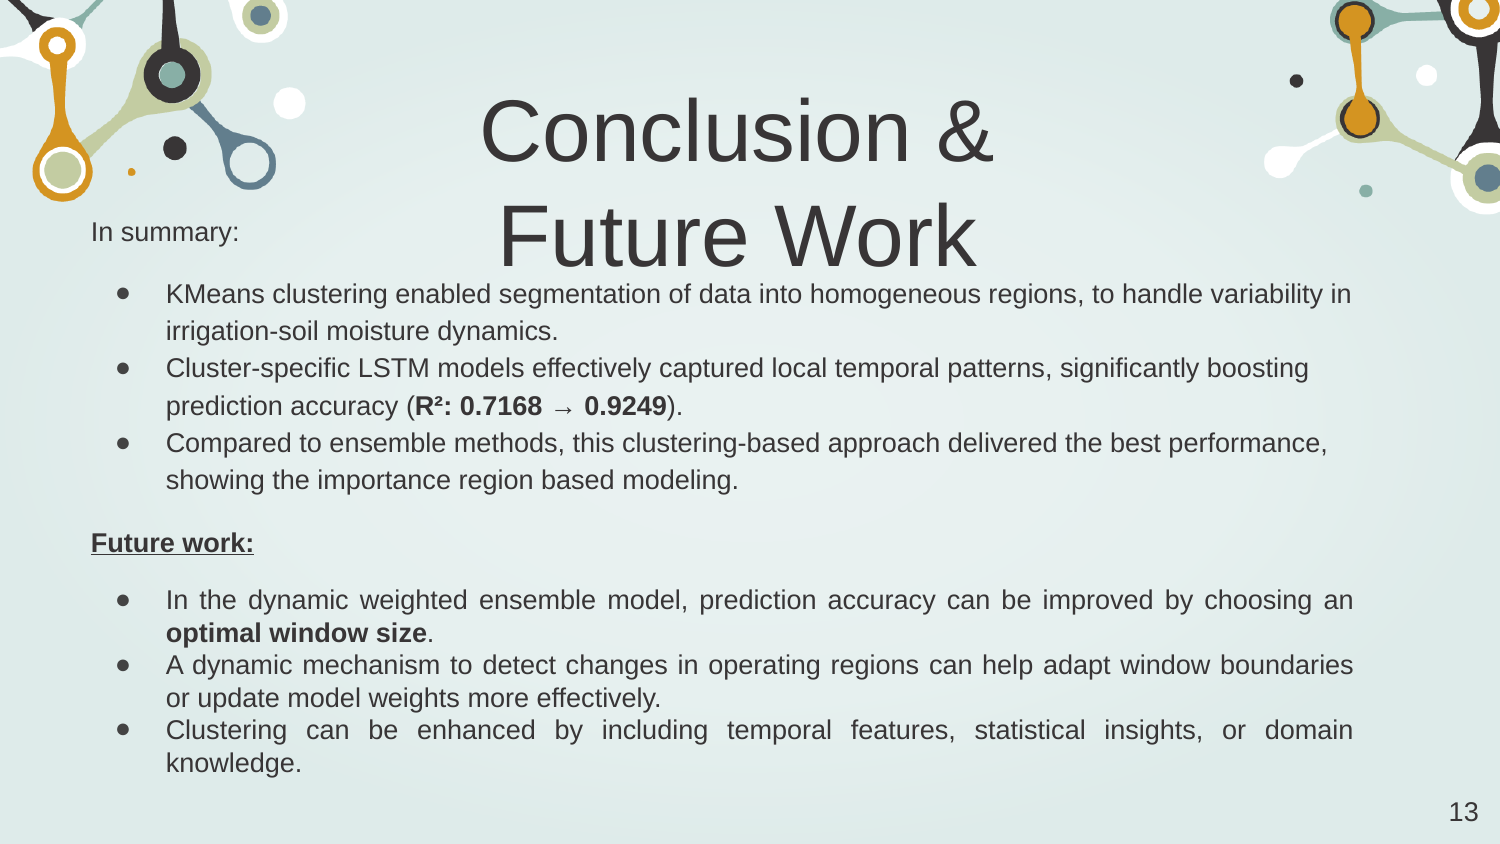

# Conclusion & Future Work
In summary:
KMeans clustering enabled segmentation of data into homogeneous regions, to handle variability in irrigation-soil moisture dynamics.
Cluster-specific LSTM models effectively captured local temporal patterns, significantly boosting prediction accuracy (R²: 0.7168 → 0.9249).
Compared to ensemble methods, this clustering-based approach delivered the best performance, showing the importance region based modeling.
Future work:
In the dynamic weighted ensemble model, prediction accuracy can be improved by choosing an optimal window size.
A dynamic mechanism to detect changes in operating regions can help adapt window boundaries or update model weights more effectively.
Clustering can be enhanced by including temporal features, statistical insights, or domain knowledge.
13